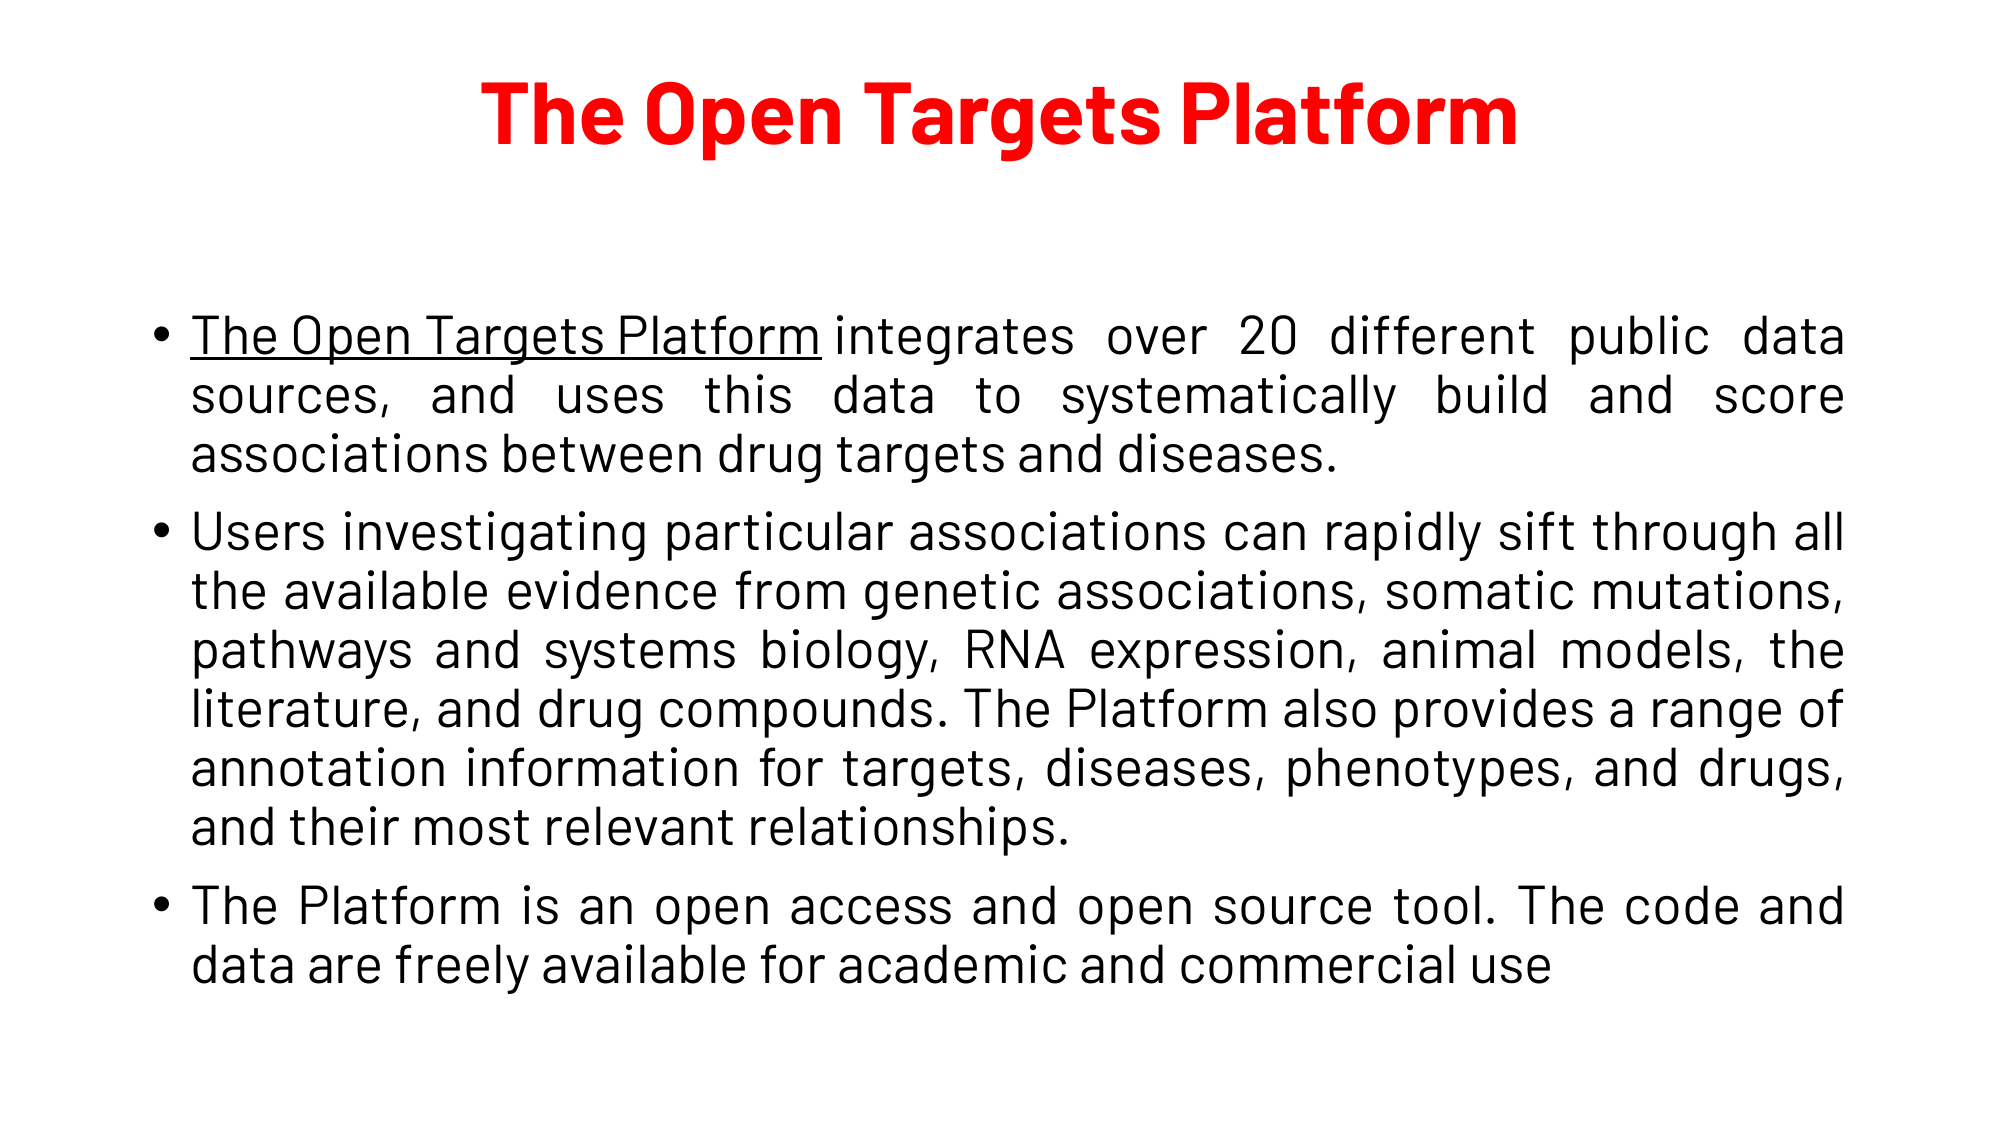

# The Open Targets Platform
The Open Targets Platform integrates over 20 different public data sources, and uses this data to systematically build and score associations between drug targets and diseases.
Users investigating particular associations can rapidly sift through all the available evidence from genetic associations, somatic mutations, pathways and systems biology, RNA expression, animal models, the literature, and drug compounds. The Platform also provides a range of annotation information for targets, diseases, phenotypes, and drugs, and their most relevant relationships.
The Platform is an open access and open source tool. The code and data are freely available for academic and commercial use